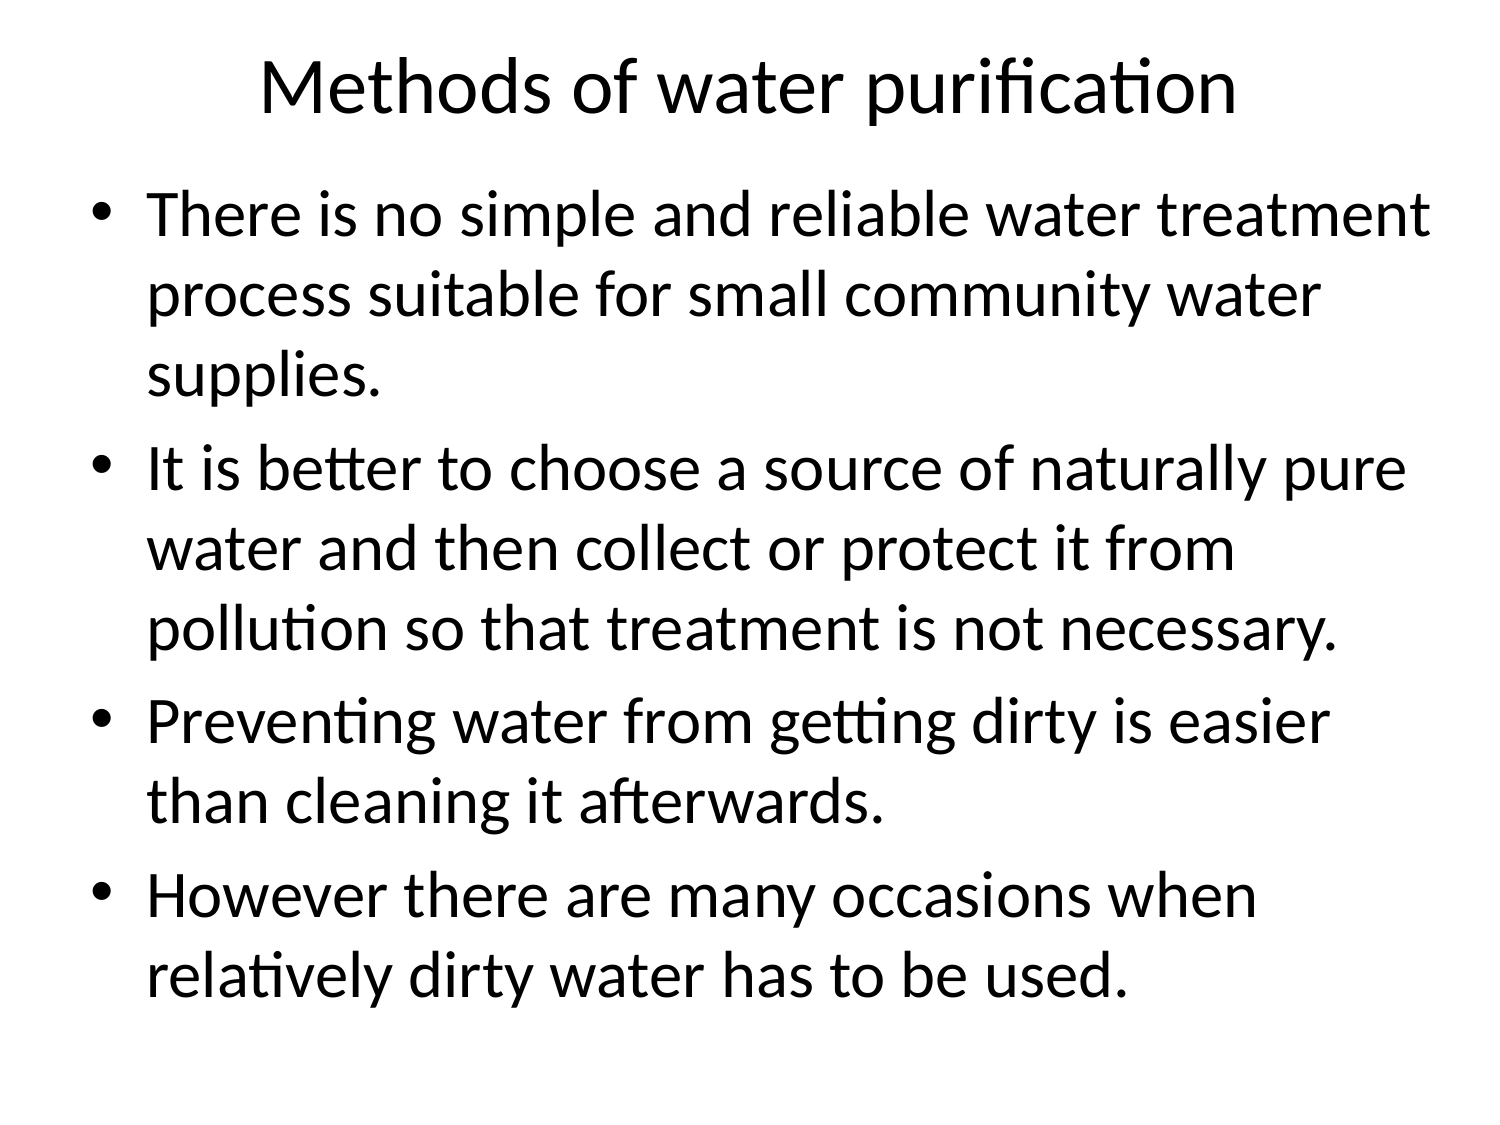

# Methods of water purification
There is no simple and reliable water treatment process suitable for small community water supplies.
It is better to choose a source of naturally pure water and then collect or protect it from pollution so that treatment is not necessary.
Preventing water from getting dirty is easier than cleaning it afterwards.
However there are many occasions when relatively dirty water has to be used.